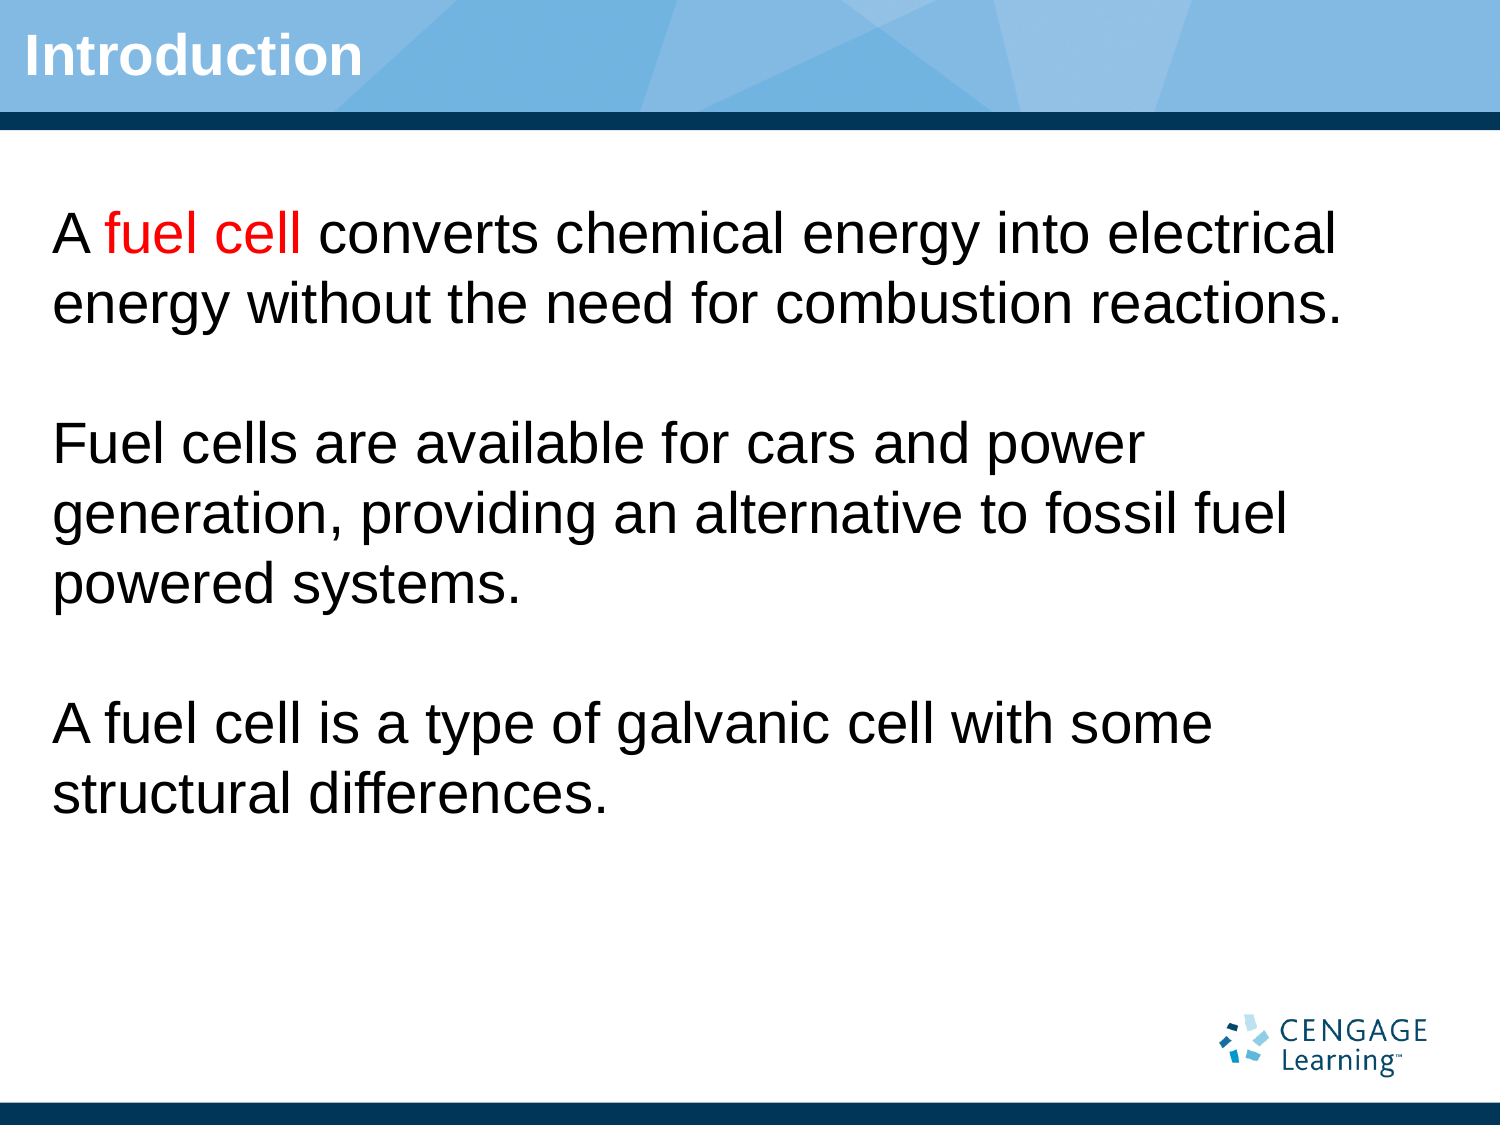

# Introduction
A fuel cell converts chemical energy into electrical energy without the need for combustion reactions.

Fuel cells are available for cars and power generation, providing an alternative to fossil fuel powered systems.

A fuel cell is a type of galvanic cell with some structural differences.